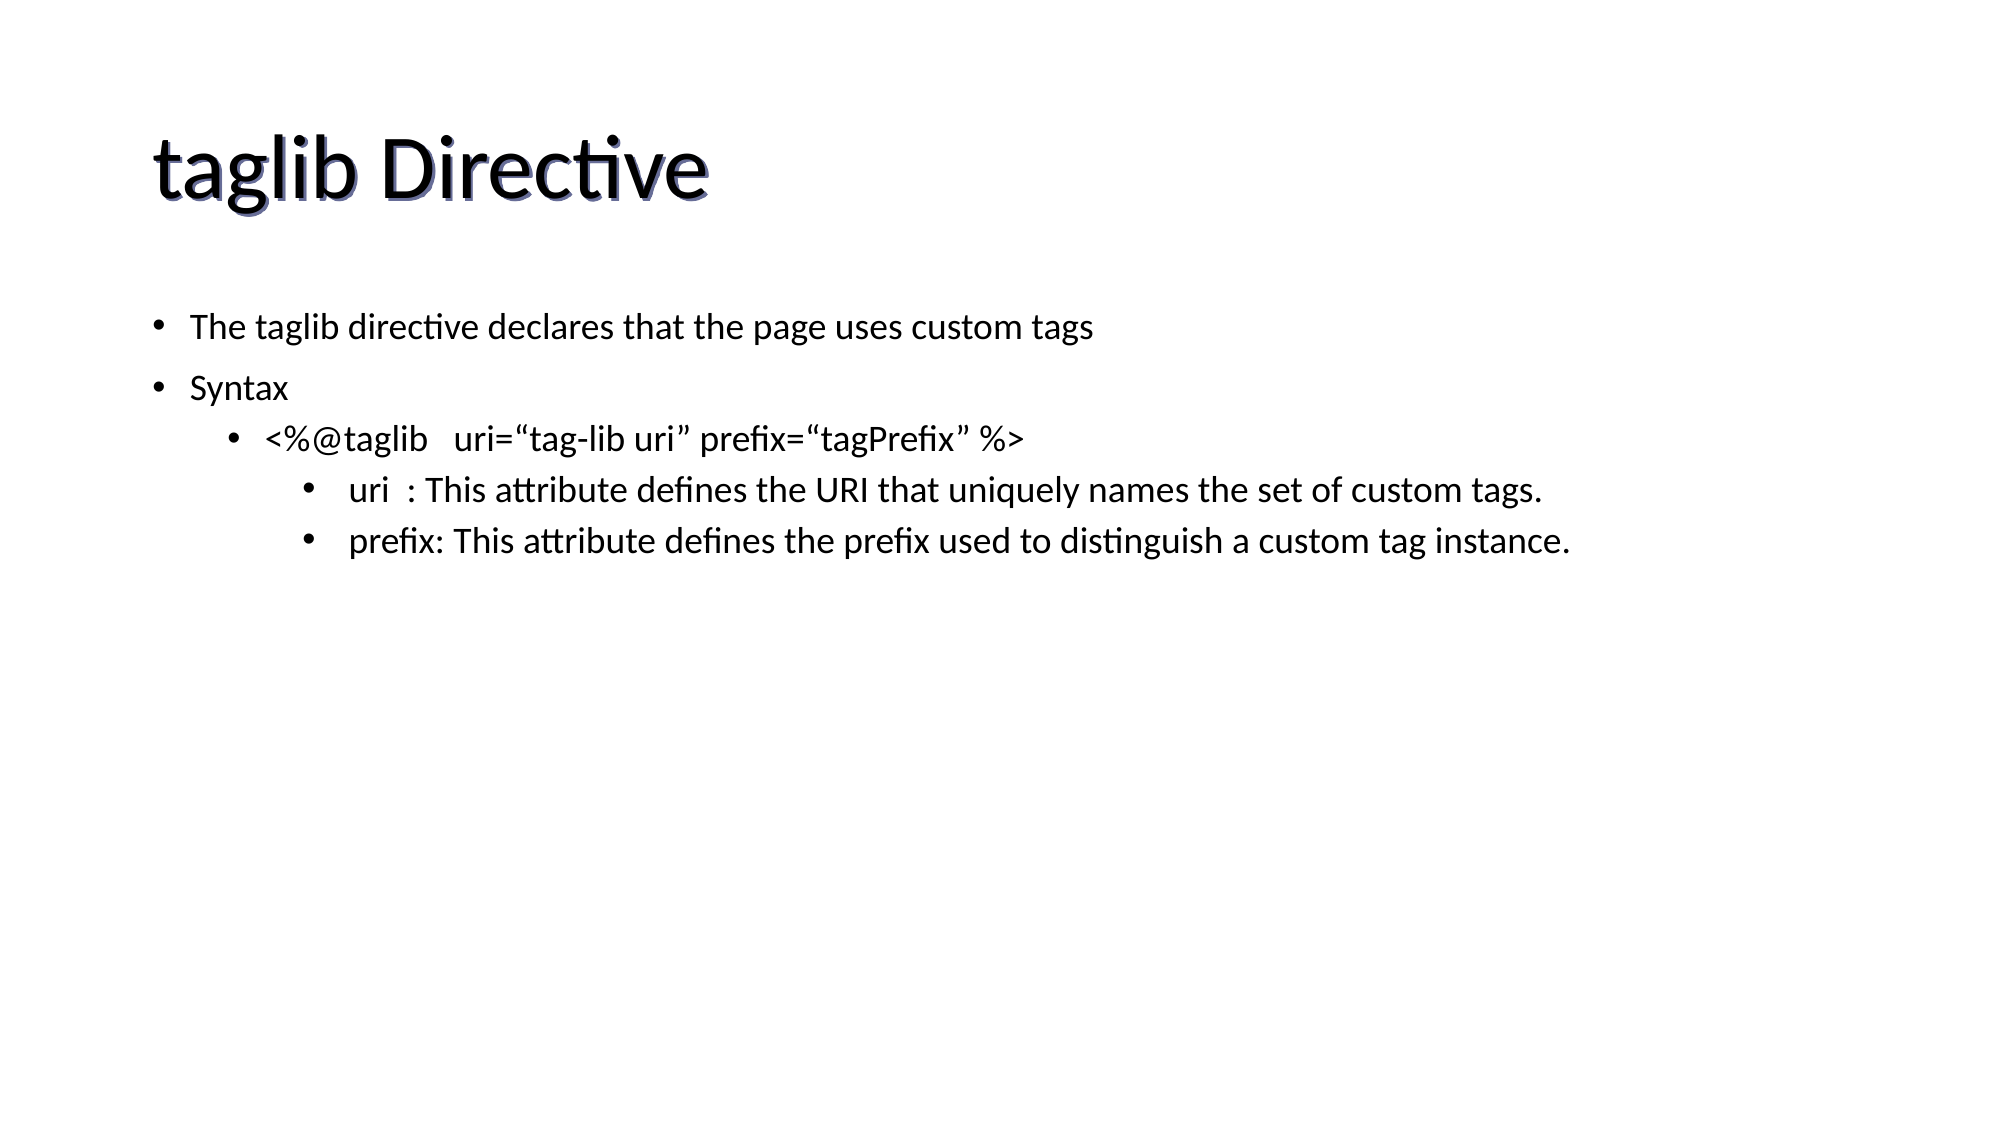

taglib Directive
The taglib directive declares that the page uses custom tags
Syntax
<%@taglib   uri=“tag-lib uri” prefix=“tagPrefix” %>
 uri  : This attribute defines the URI that uniquely names the set of custom tags.
 prefix: This attribute defines the prefix used to distinguish a custom tag instance.

261